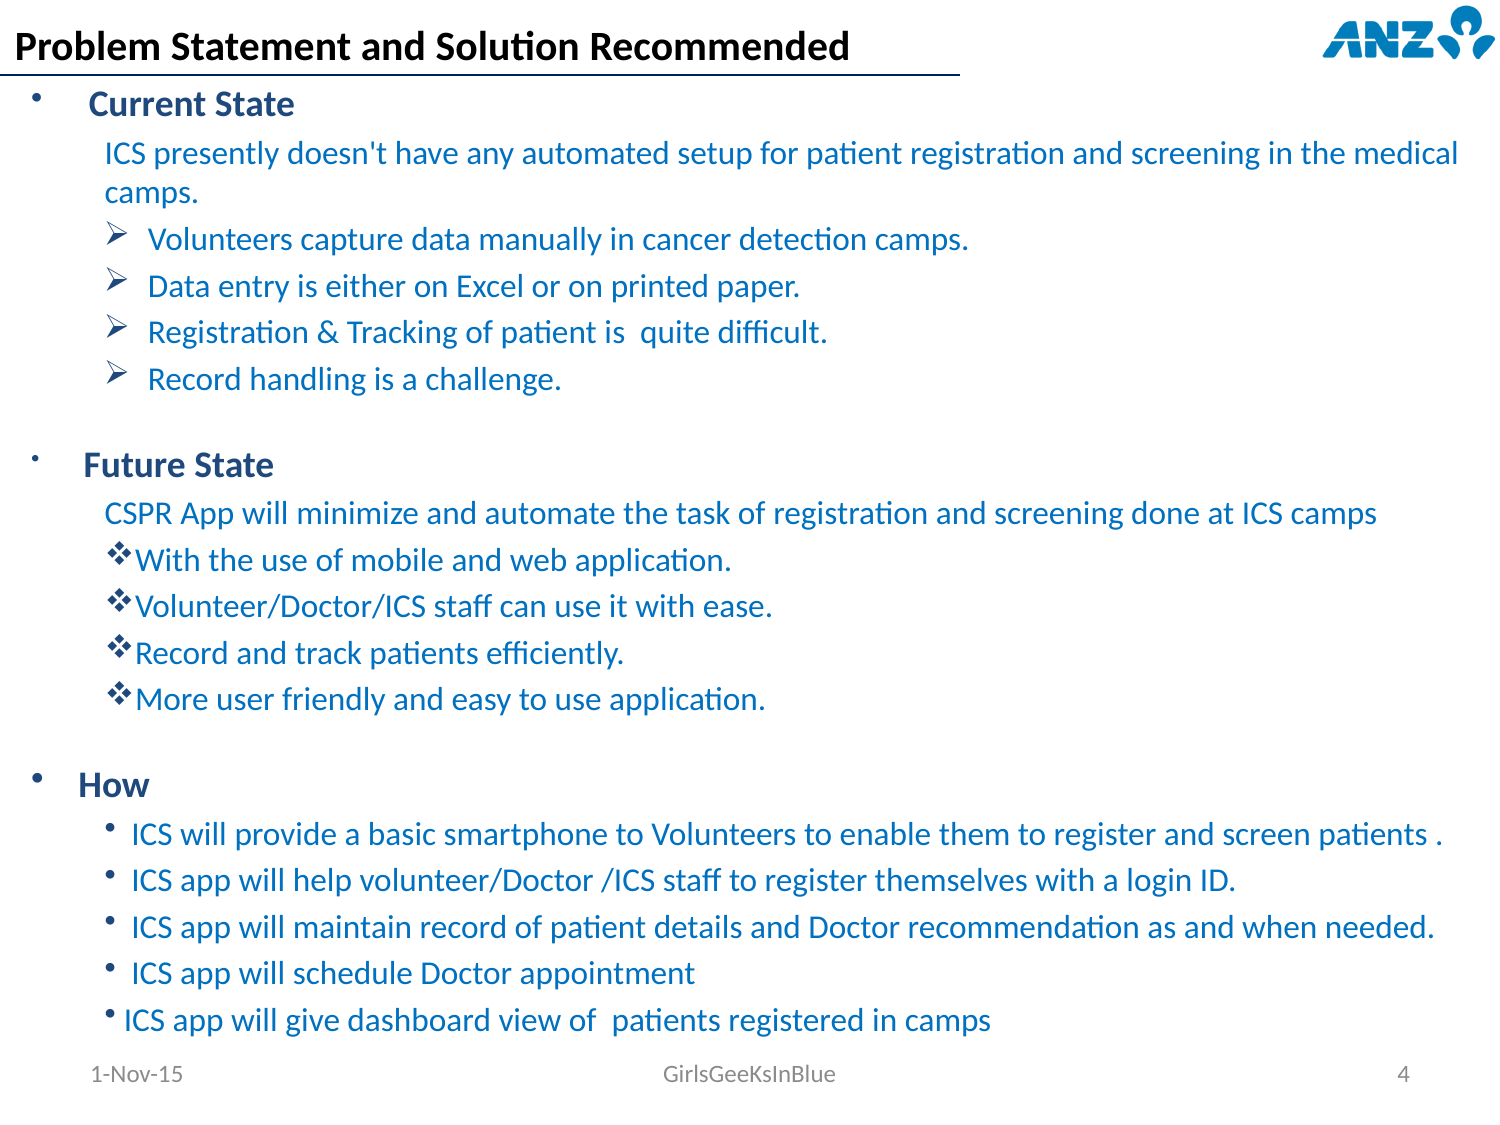

Problem Statement and Solution Recommended

    Current State
ICS presently doesn't have any automated setup for patient registration and screening in the medical camps.
Volunteers capture data manually in cancer detection camps.
Data entry is either on Excel or on printed paper.
Registration & Tracking of patient is  quite difficult.
Record handling is a challenge.

     Future State
CSPR App will minimize and automate the task of registration and screening done at ICS camps
With the use of mobile and web application.
Volunteer/Doctor/ICS staff can use it with ease.
Record and track patients efficiently.
More user friendly and easy to use application.

    How
  ICS will provide a basic smartphone to Volunteers to enable them to register and screen patients .
  ICS app will help volunteer/Doctor /ICS staff to register themselves with a login ID.
  ICS app will maintain record of patient details and Doctor recommendation as and when needed.
  ICS app will schedule Doctor appointment
 ICS app will give dashboard view of  patients registered in camps

1-Nov-15
GirlsGeeKsInBlue
4